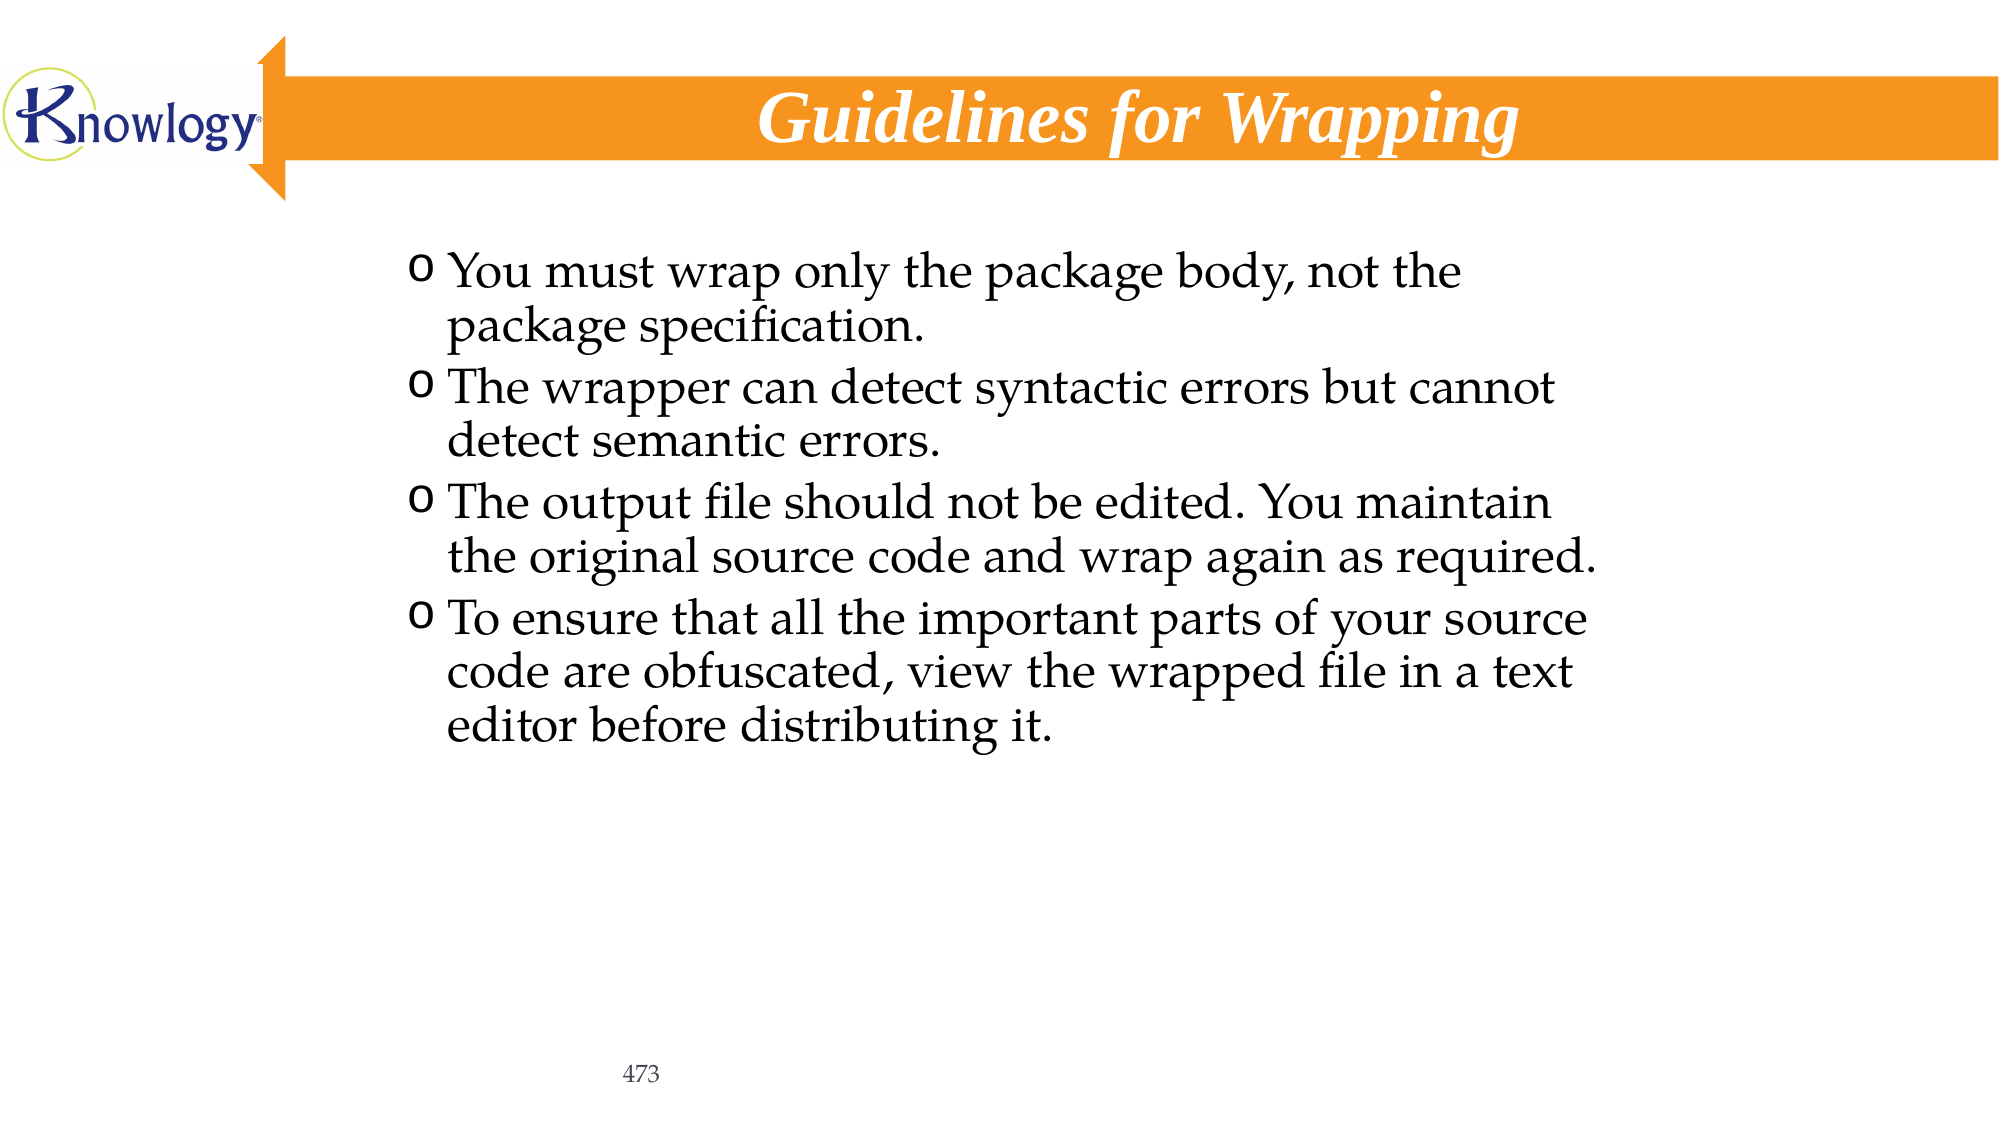

# Guidelines for Wrapping
You must wrap only the package body, not the package specification.
The wrapper can detect syntactic errors but cannot detect semantic errors.
The output file should not be edited. You maintain the original source code and wrap again as required.
To ensure that all the important parts of your source code are obfuscated, view the wrapped file in a text editor before distributing it.
473